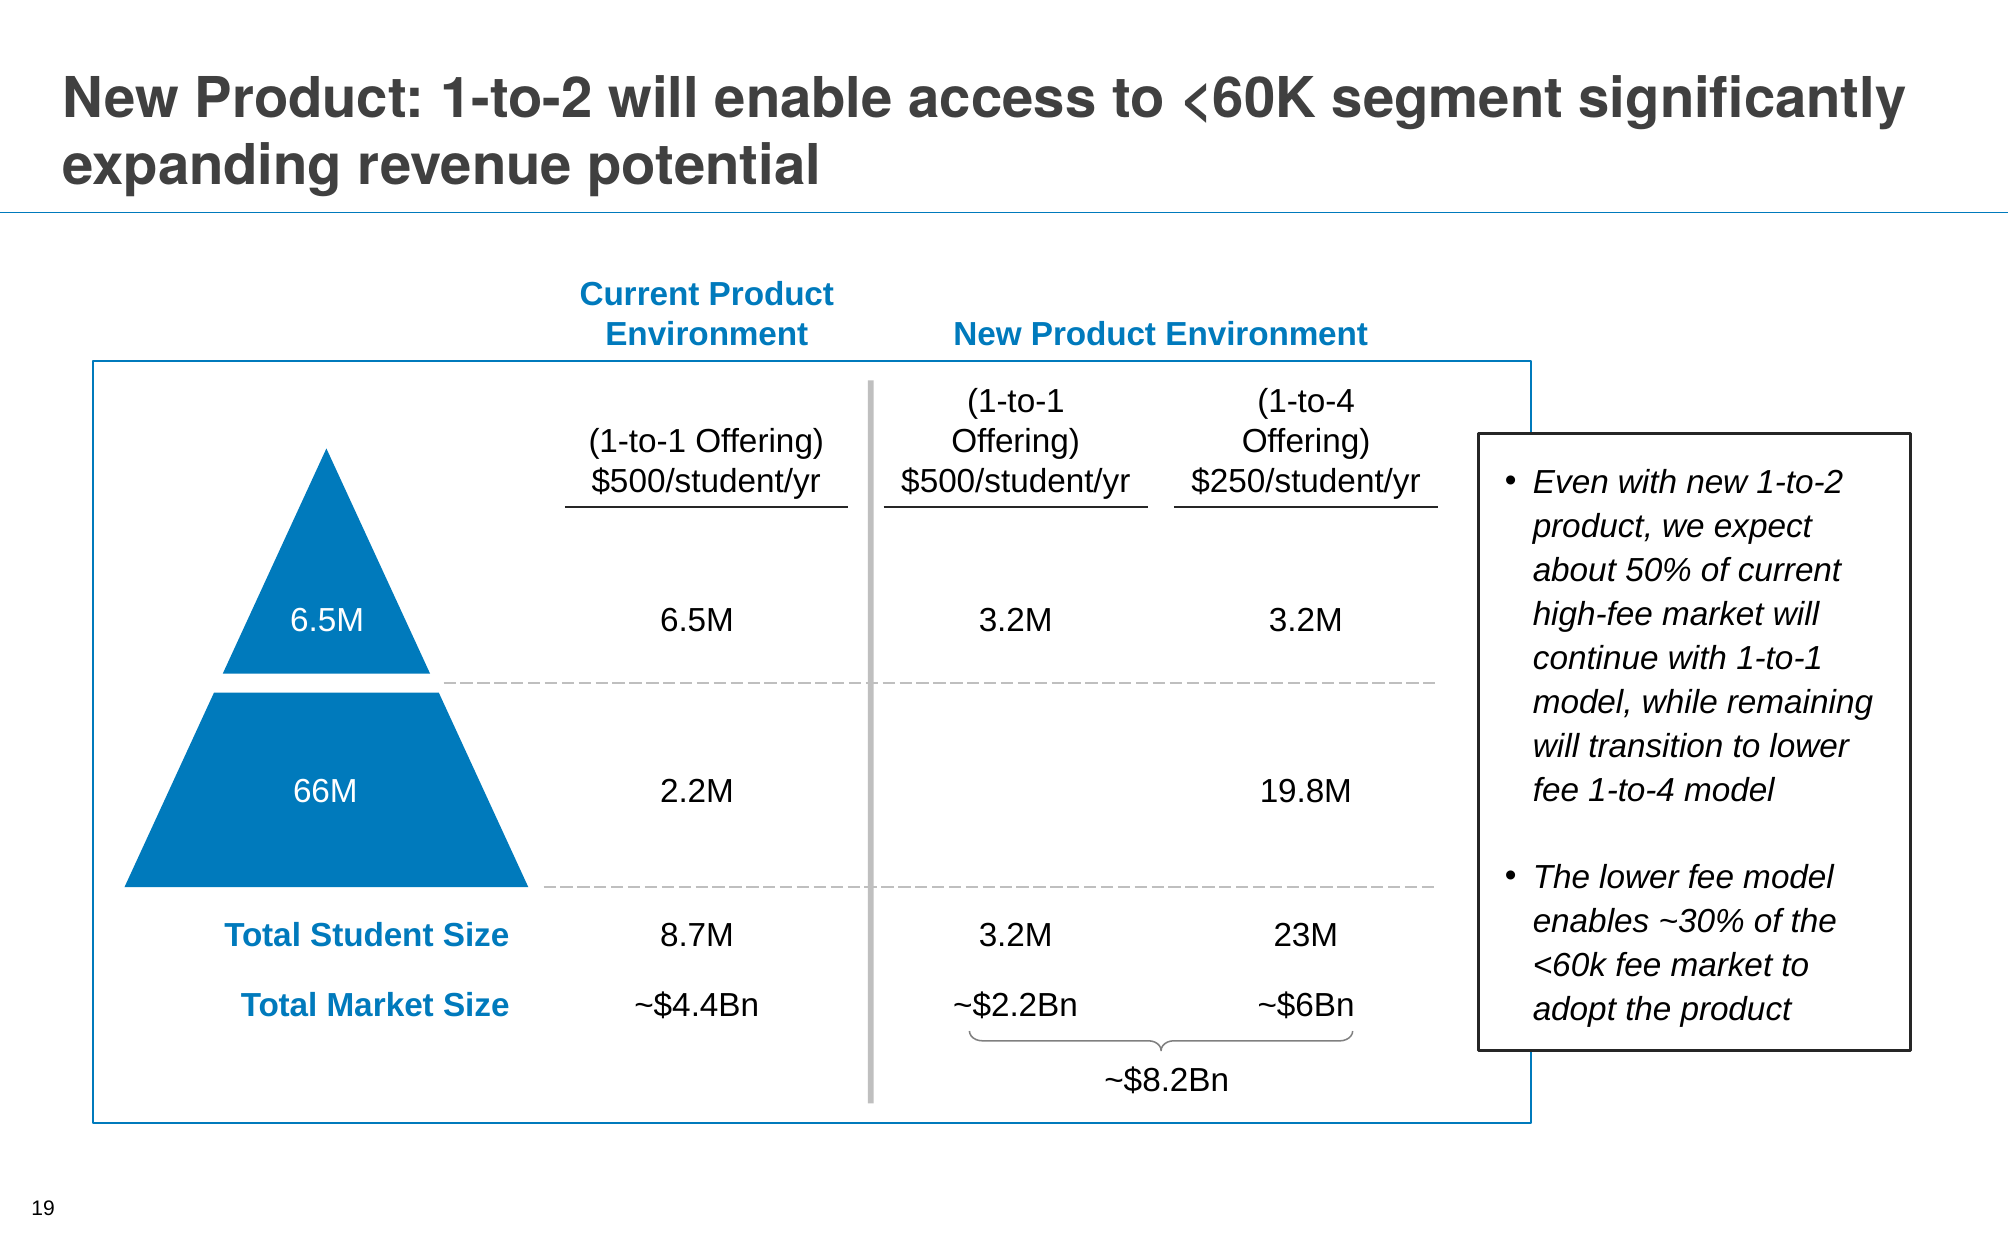

# New Product: 1-to-2 will enable access to <60K segment significantly expanding revenue potential
Current Product Environment
New Product Environment

(1-to-1 Offering)
$500/student/yr
(1-to-4 Offering)
$250/student/yr

(1-to-1 Offering)
$500/student/yr

Even with new 1-to-2 product, we expect about 50% of current high-fee market will continue with 1-to-1 model, while remaining will transition to lower fee 1-to-4 model

The lower fee model enables ~30% of the <60k fee market to adopt the product

6.5M
6.5M
3.2M
3.2M

66M
2.2M
19.8M

Total Student Size
8.7M
3.2M
23M
Total Market Size
~$4.4Bn
~$2.2Bn
~$6Bn
~$8.2Bn
19